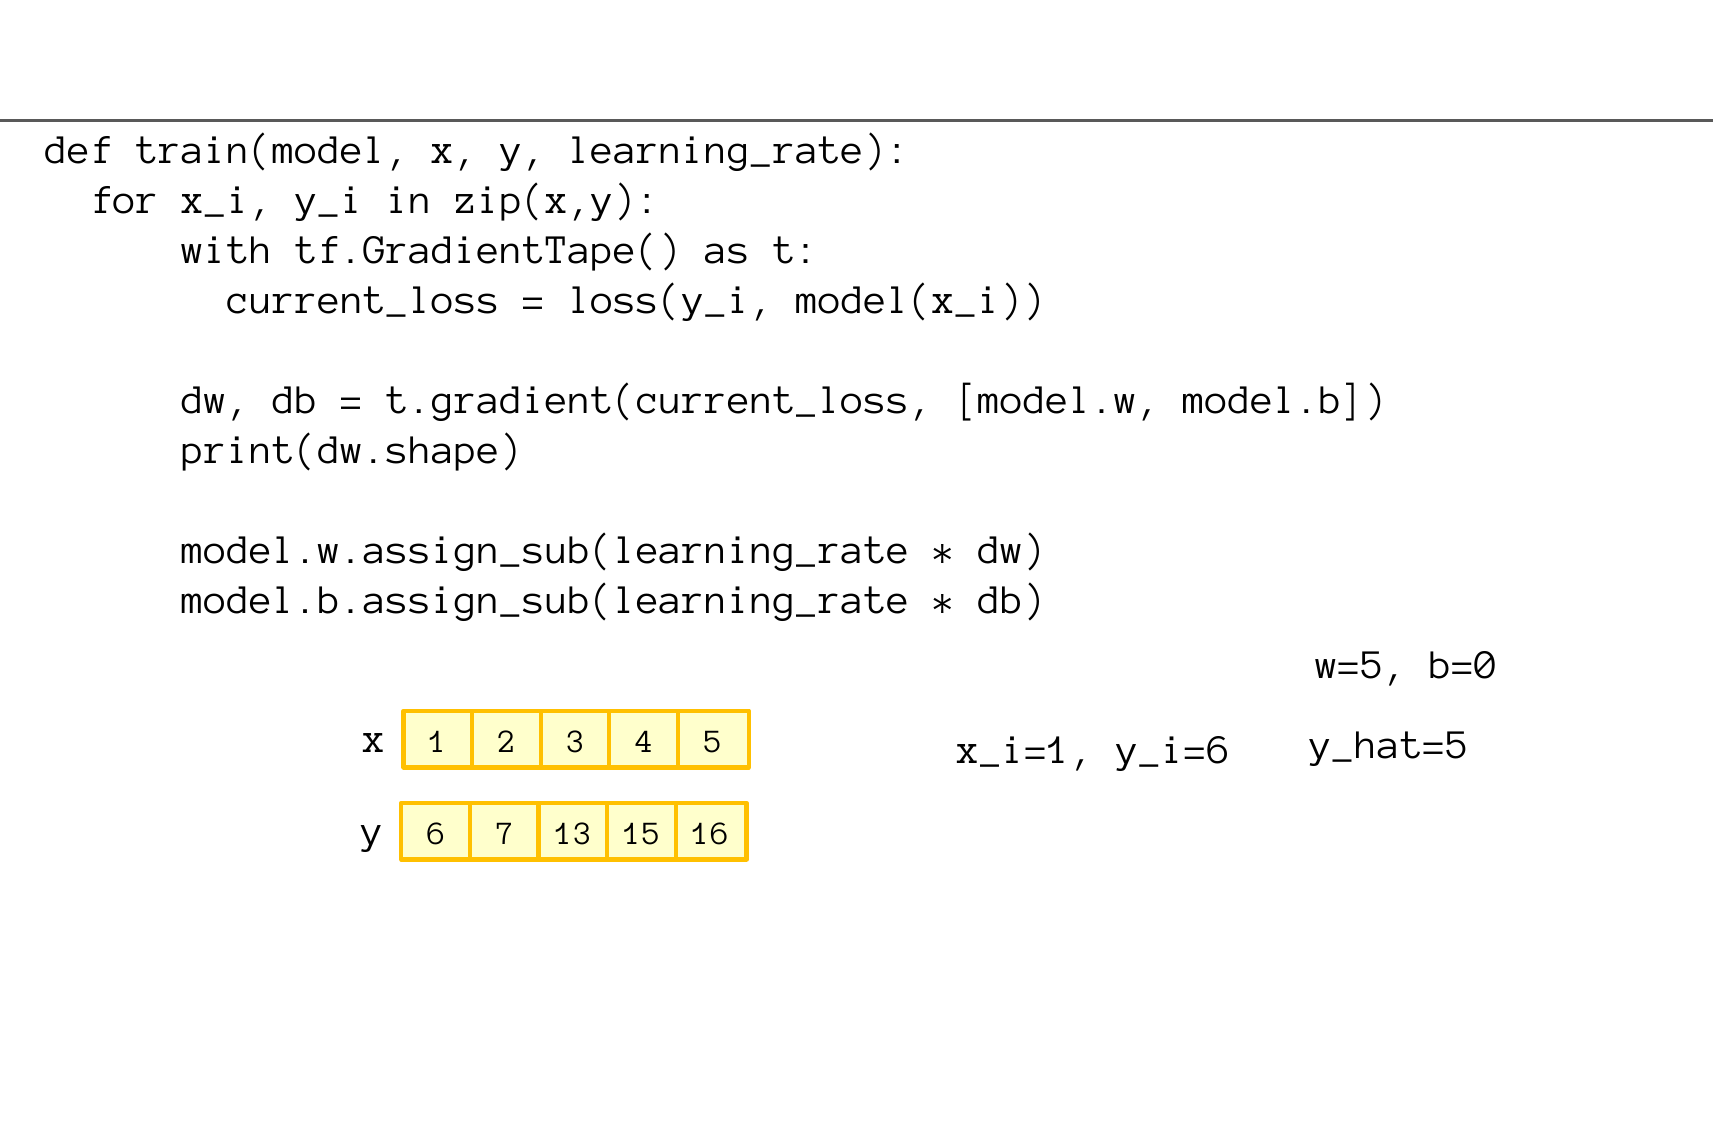

def train(model, x, y, learning_rate):
  for x_i, y_i in zip(x,y):
      with tf.GradientTape() as t:
        current_loss = loss(y_i, model(x_i))

      dw, db = t.gradient(current_loss, [model.w, model.b])
      print(dw.shape)

      model.w.assign_sub(learning_rate * dw)
      model.b.assign_sub(learning_rate * db)
w=5, b=0
x
y_hat=5
1
2
3
4
5
x_i=1, y_i=6

y
6
7
13
15
16